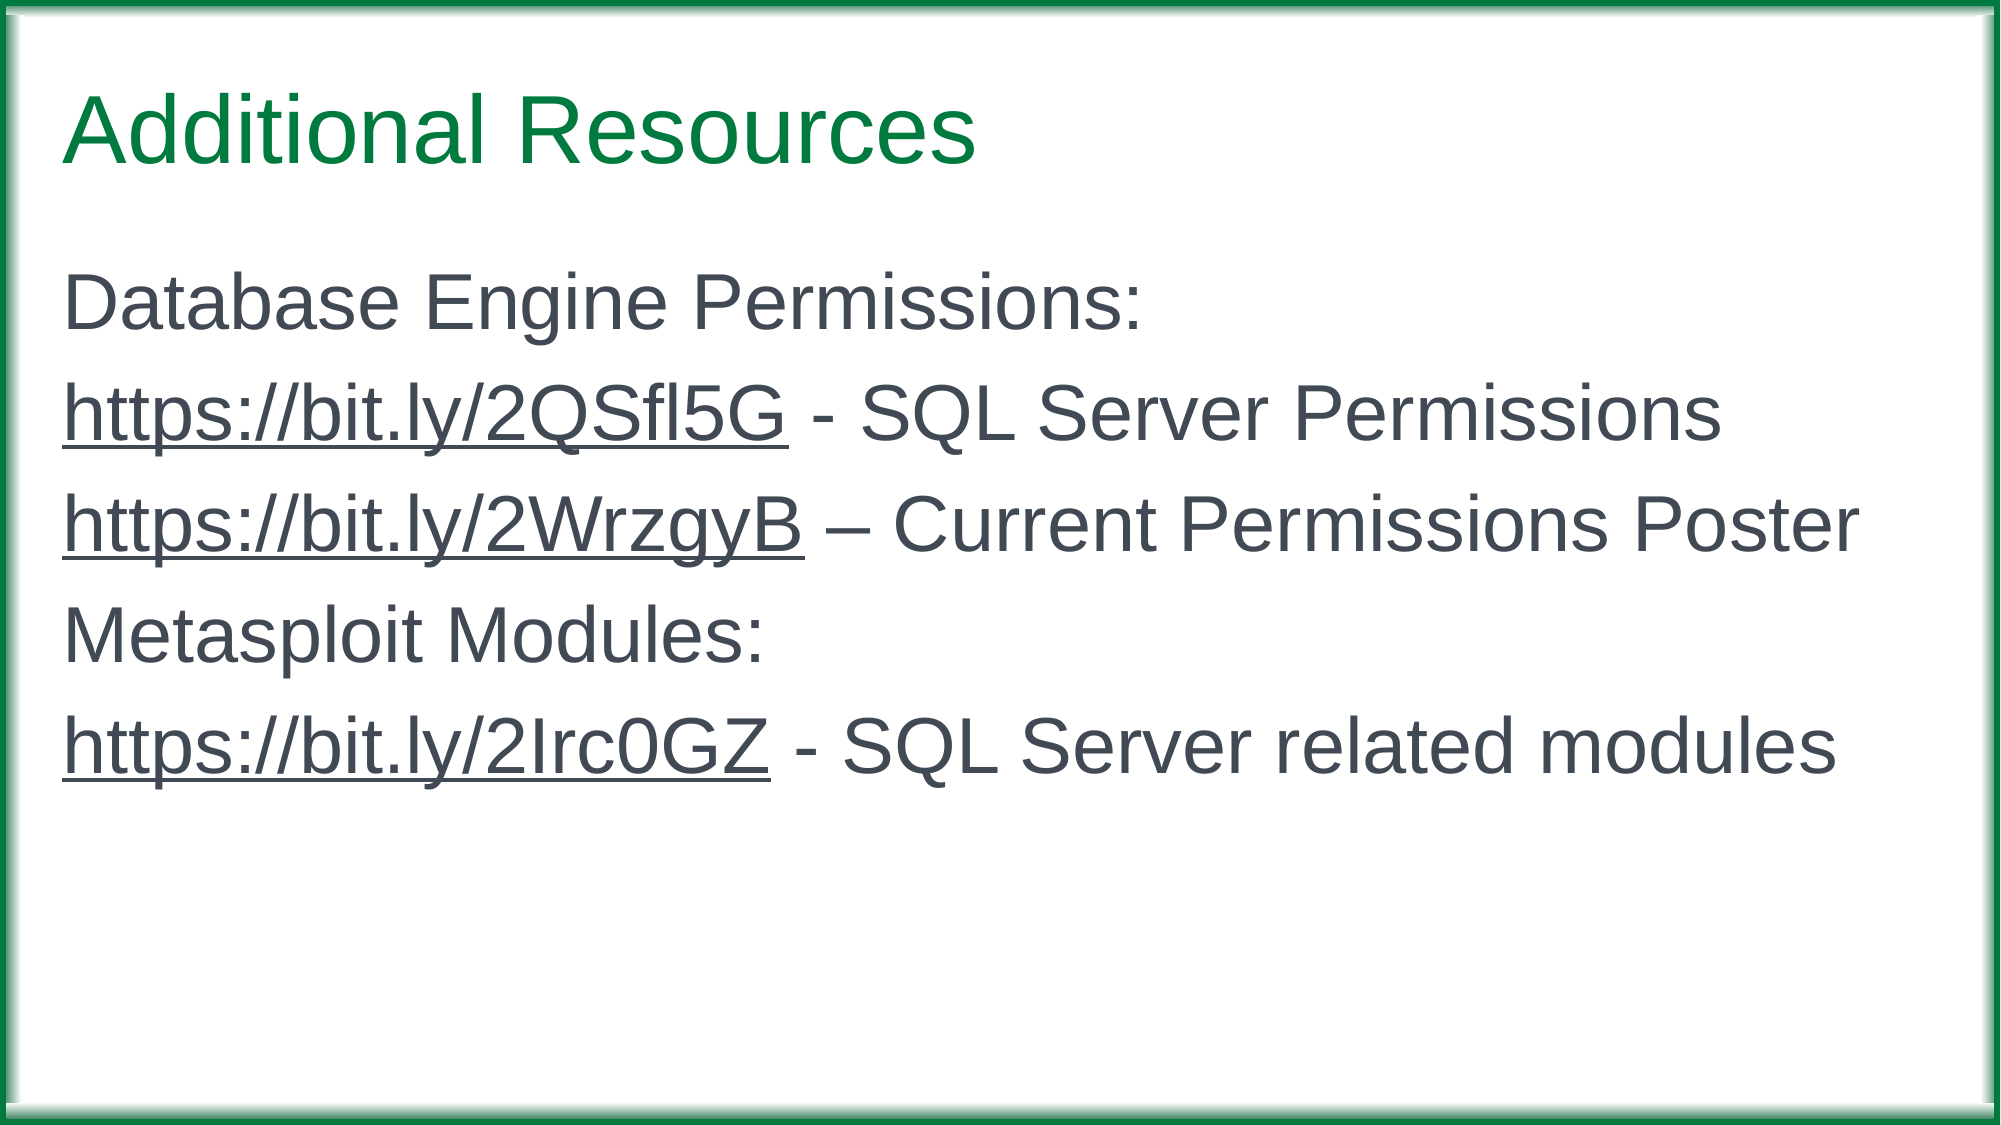

# Additional Resources
Database Engine Permissions:
https://bit.ly/2QSfl5G - SQL Server Permissions
https://bit.ly/2WrzgyB – Current Permissions Poster
Metasploit Modules:
https://bit.ly/2Irc0GZ - SQL Server related modules